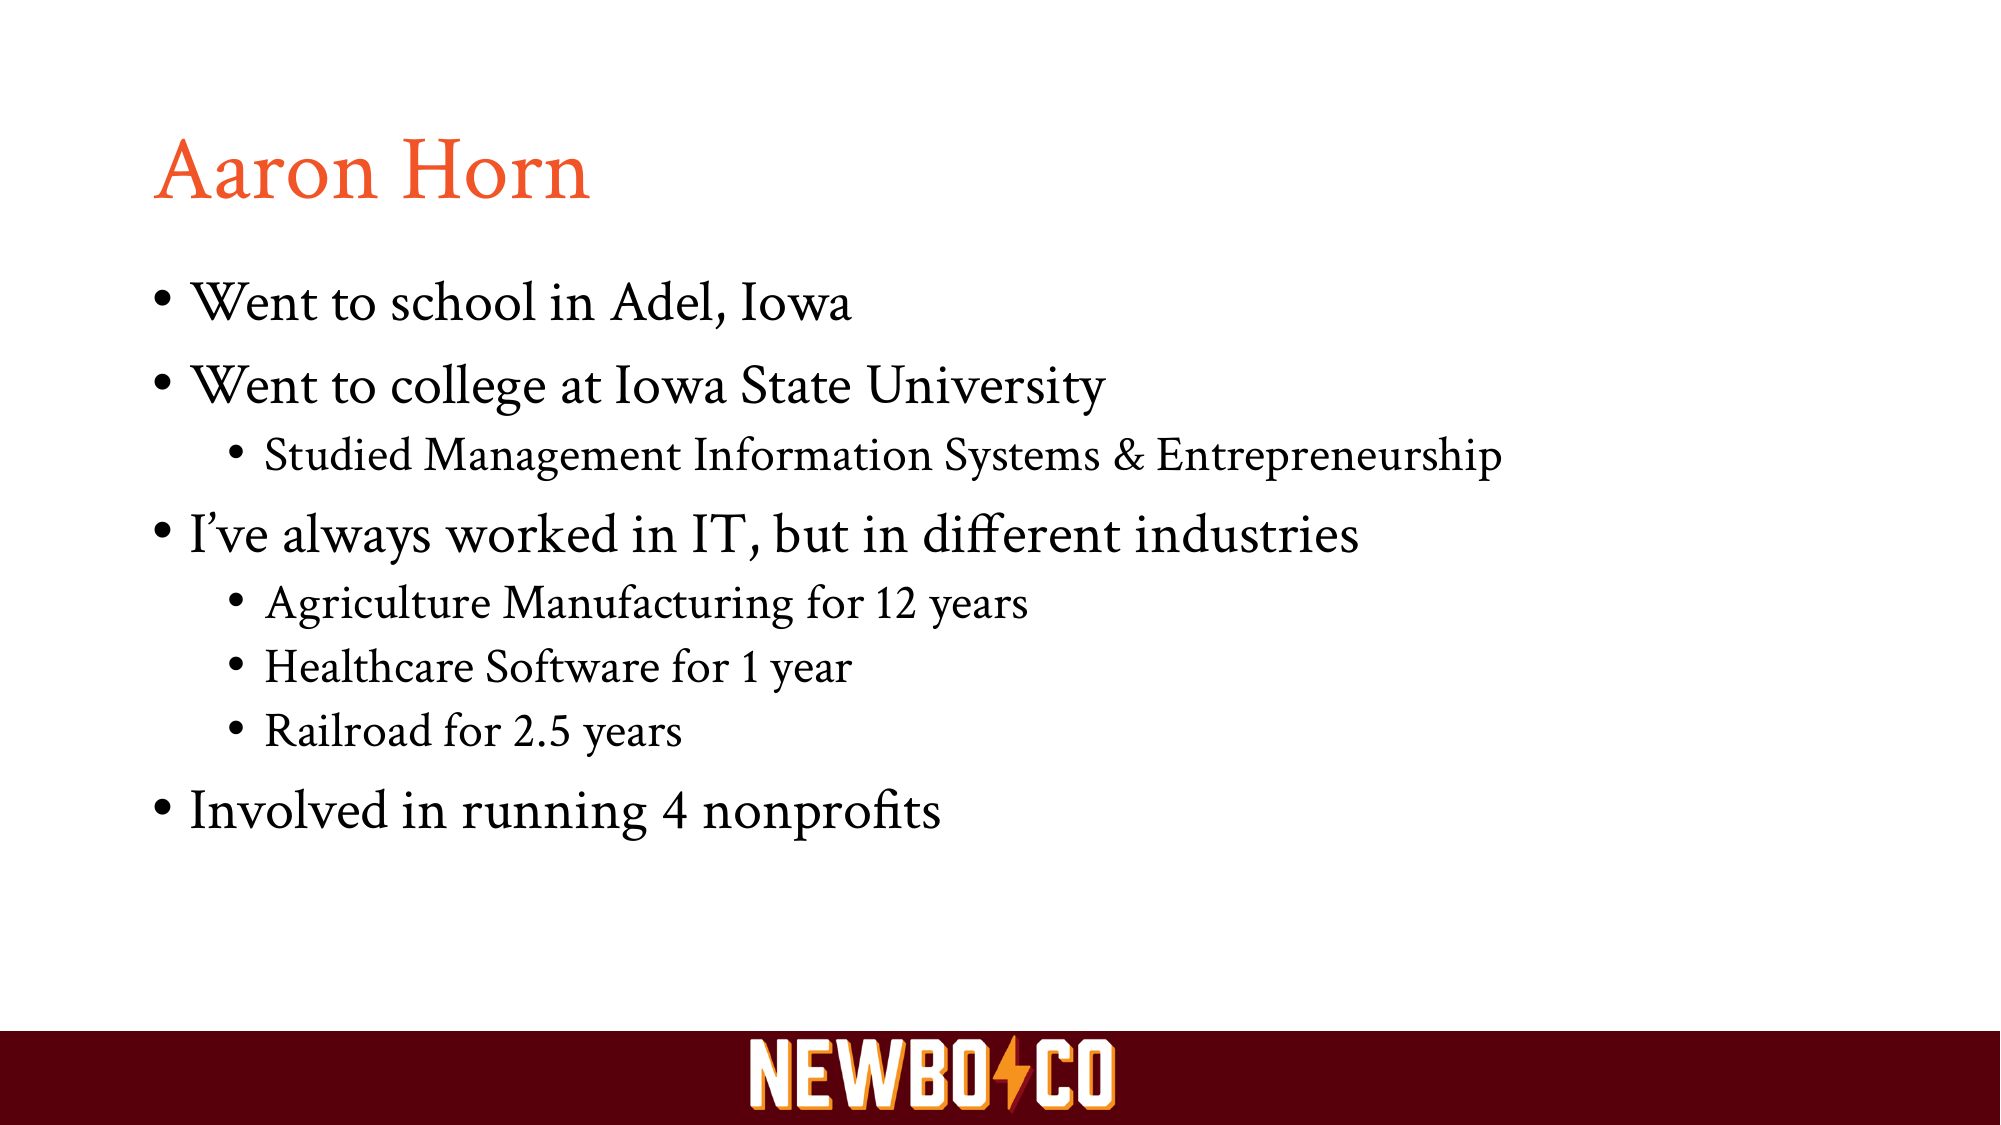

# Aaron Horn
Went to school in Adel, Iowa
Went to college at Iowa State University
Studied Management Information Systems & Entrepreneurship
I’ve always worked in IT, but in different industries
Agriculture Manufacturing for 12 years
Healthcare Software for 1 year
Railroad for 2.5 years
Involved in running 4 nonprofits